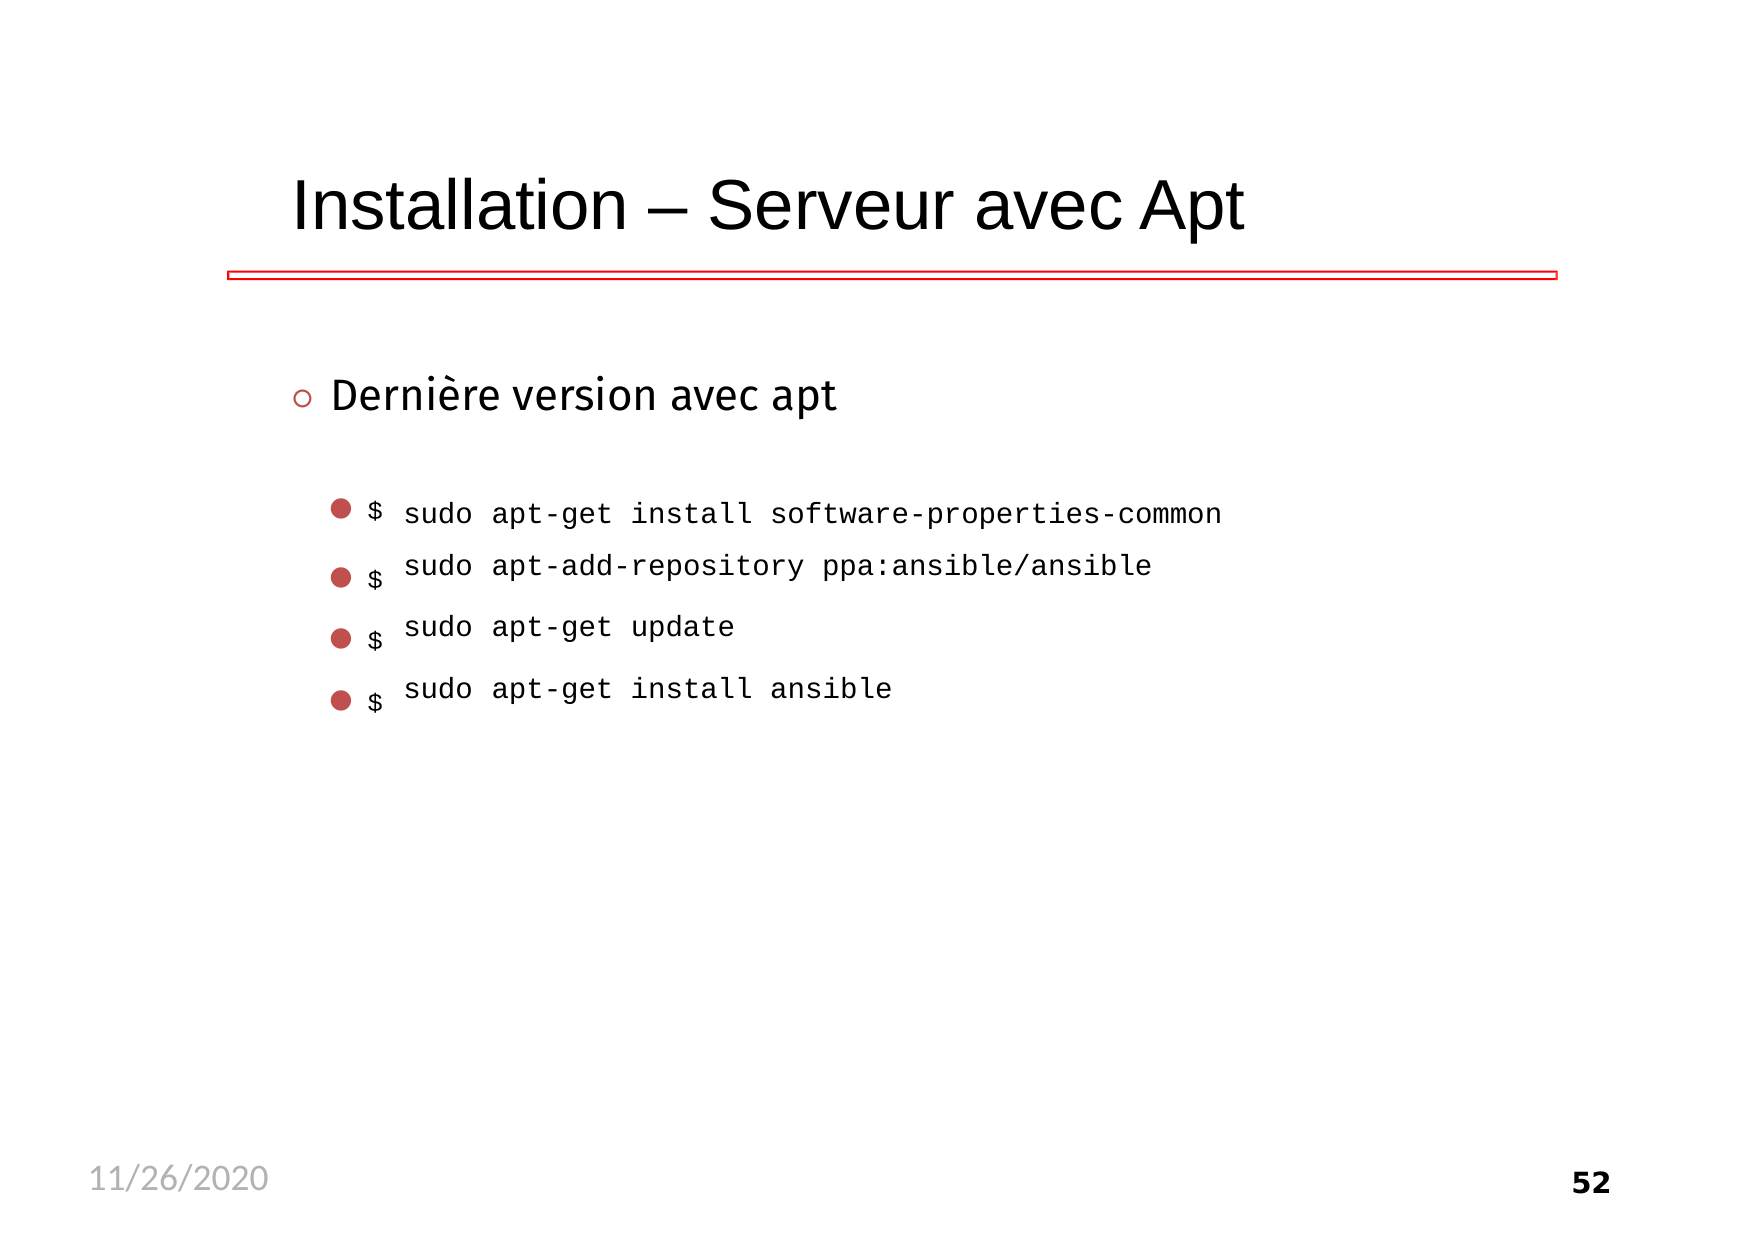

# Installation – Serveur avec Apt
Dernière version avec apt
○
| $ | sudo | apt-get install software-properties-common |
| --- | --- | --- |
| $ | sudo | apt-add-repository ppa:ansible/ansible |
| $ | sudo | apt-get update |
| $ | sudo | apt-get install ansible |
11/26/2020
52